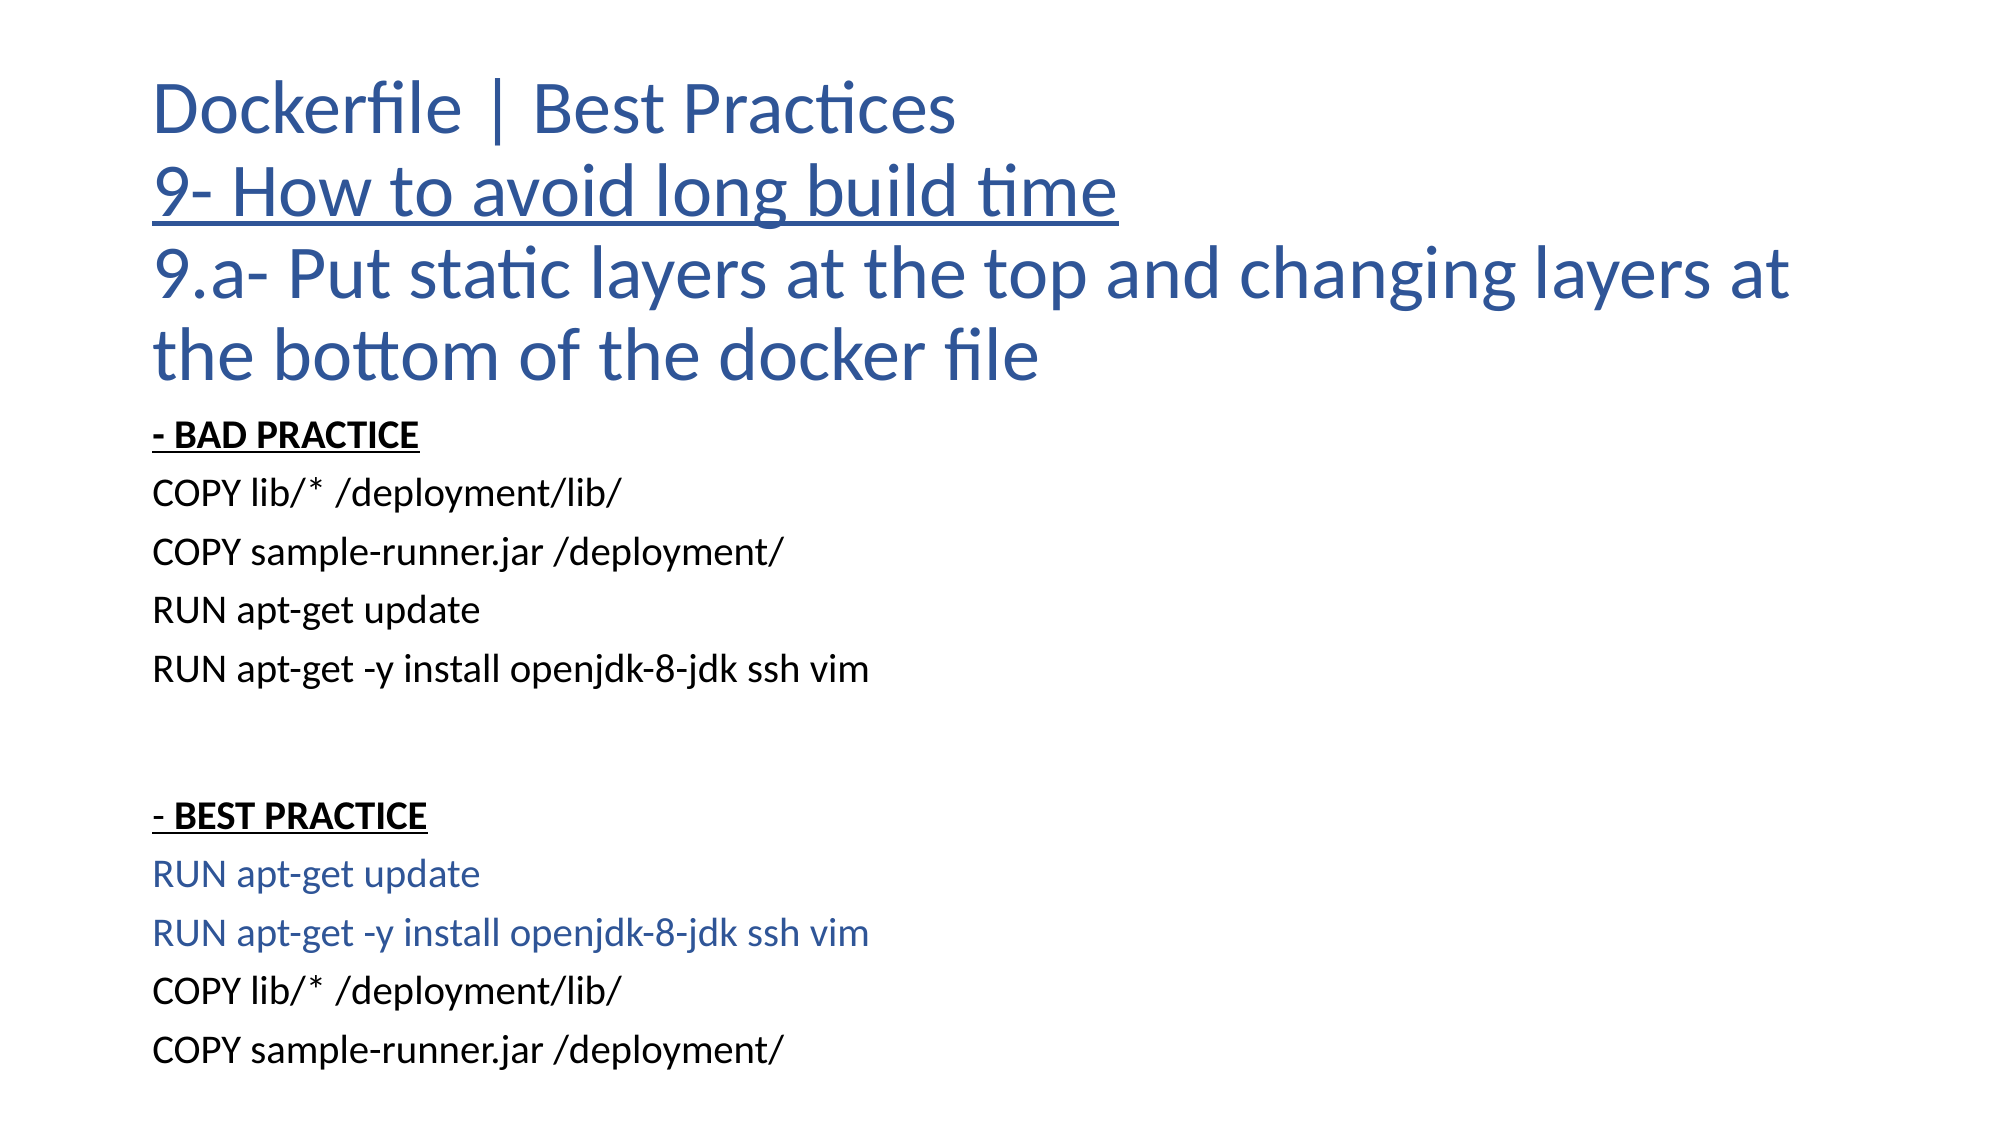

# Dockerfile | Best Practices 9- How to avoid long build time 9.a- Put static layers at the top and changing layers at the bottom of the docker file
- BAD PRACTICE
COPY lib/* /deployment/lib/
COPY sample-runner.jar /deployment/
RUN apt-get update
RUN apt-get -y install openjdk-8-jdk ssh vim
- BEST PRACTICE
RUN apt-get update
RUN apt-get -y install openjdk-8-jdk ssh vim
COPY lib/* /deployment/lib/
COPY sample-runner.jar /deployment/